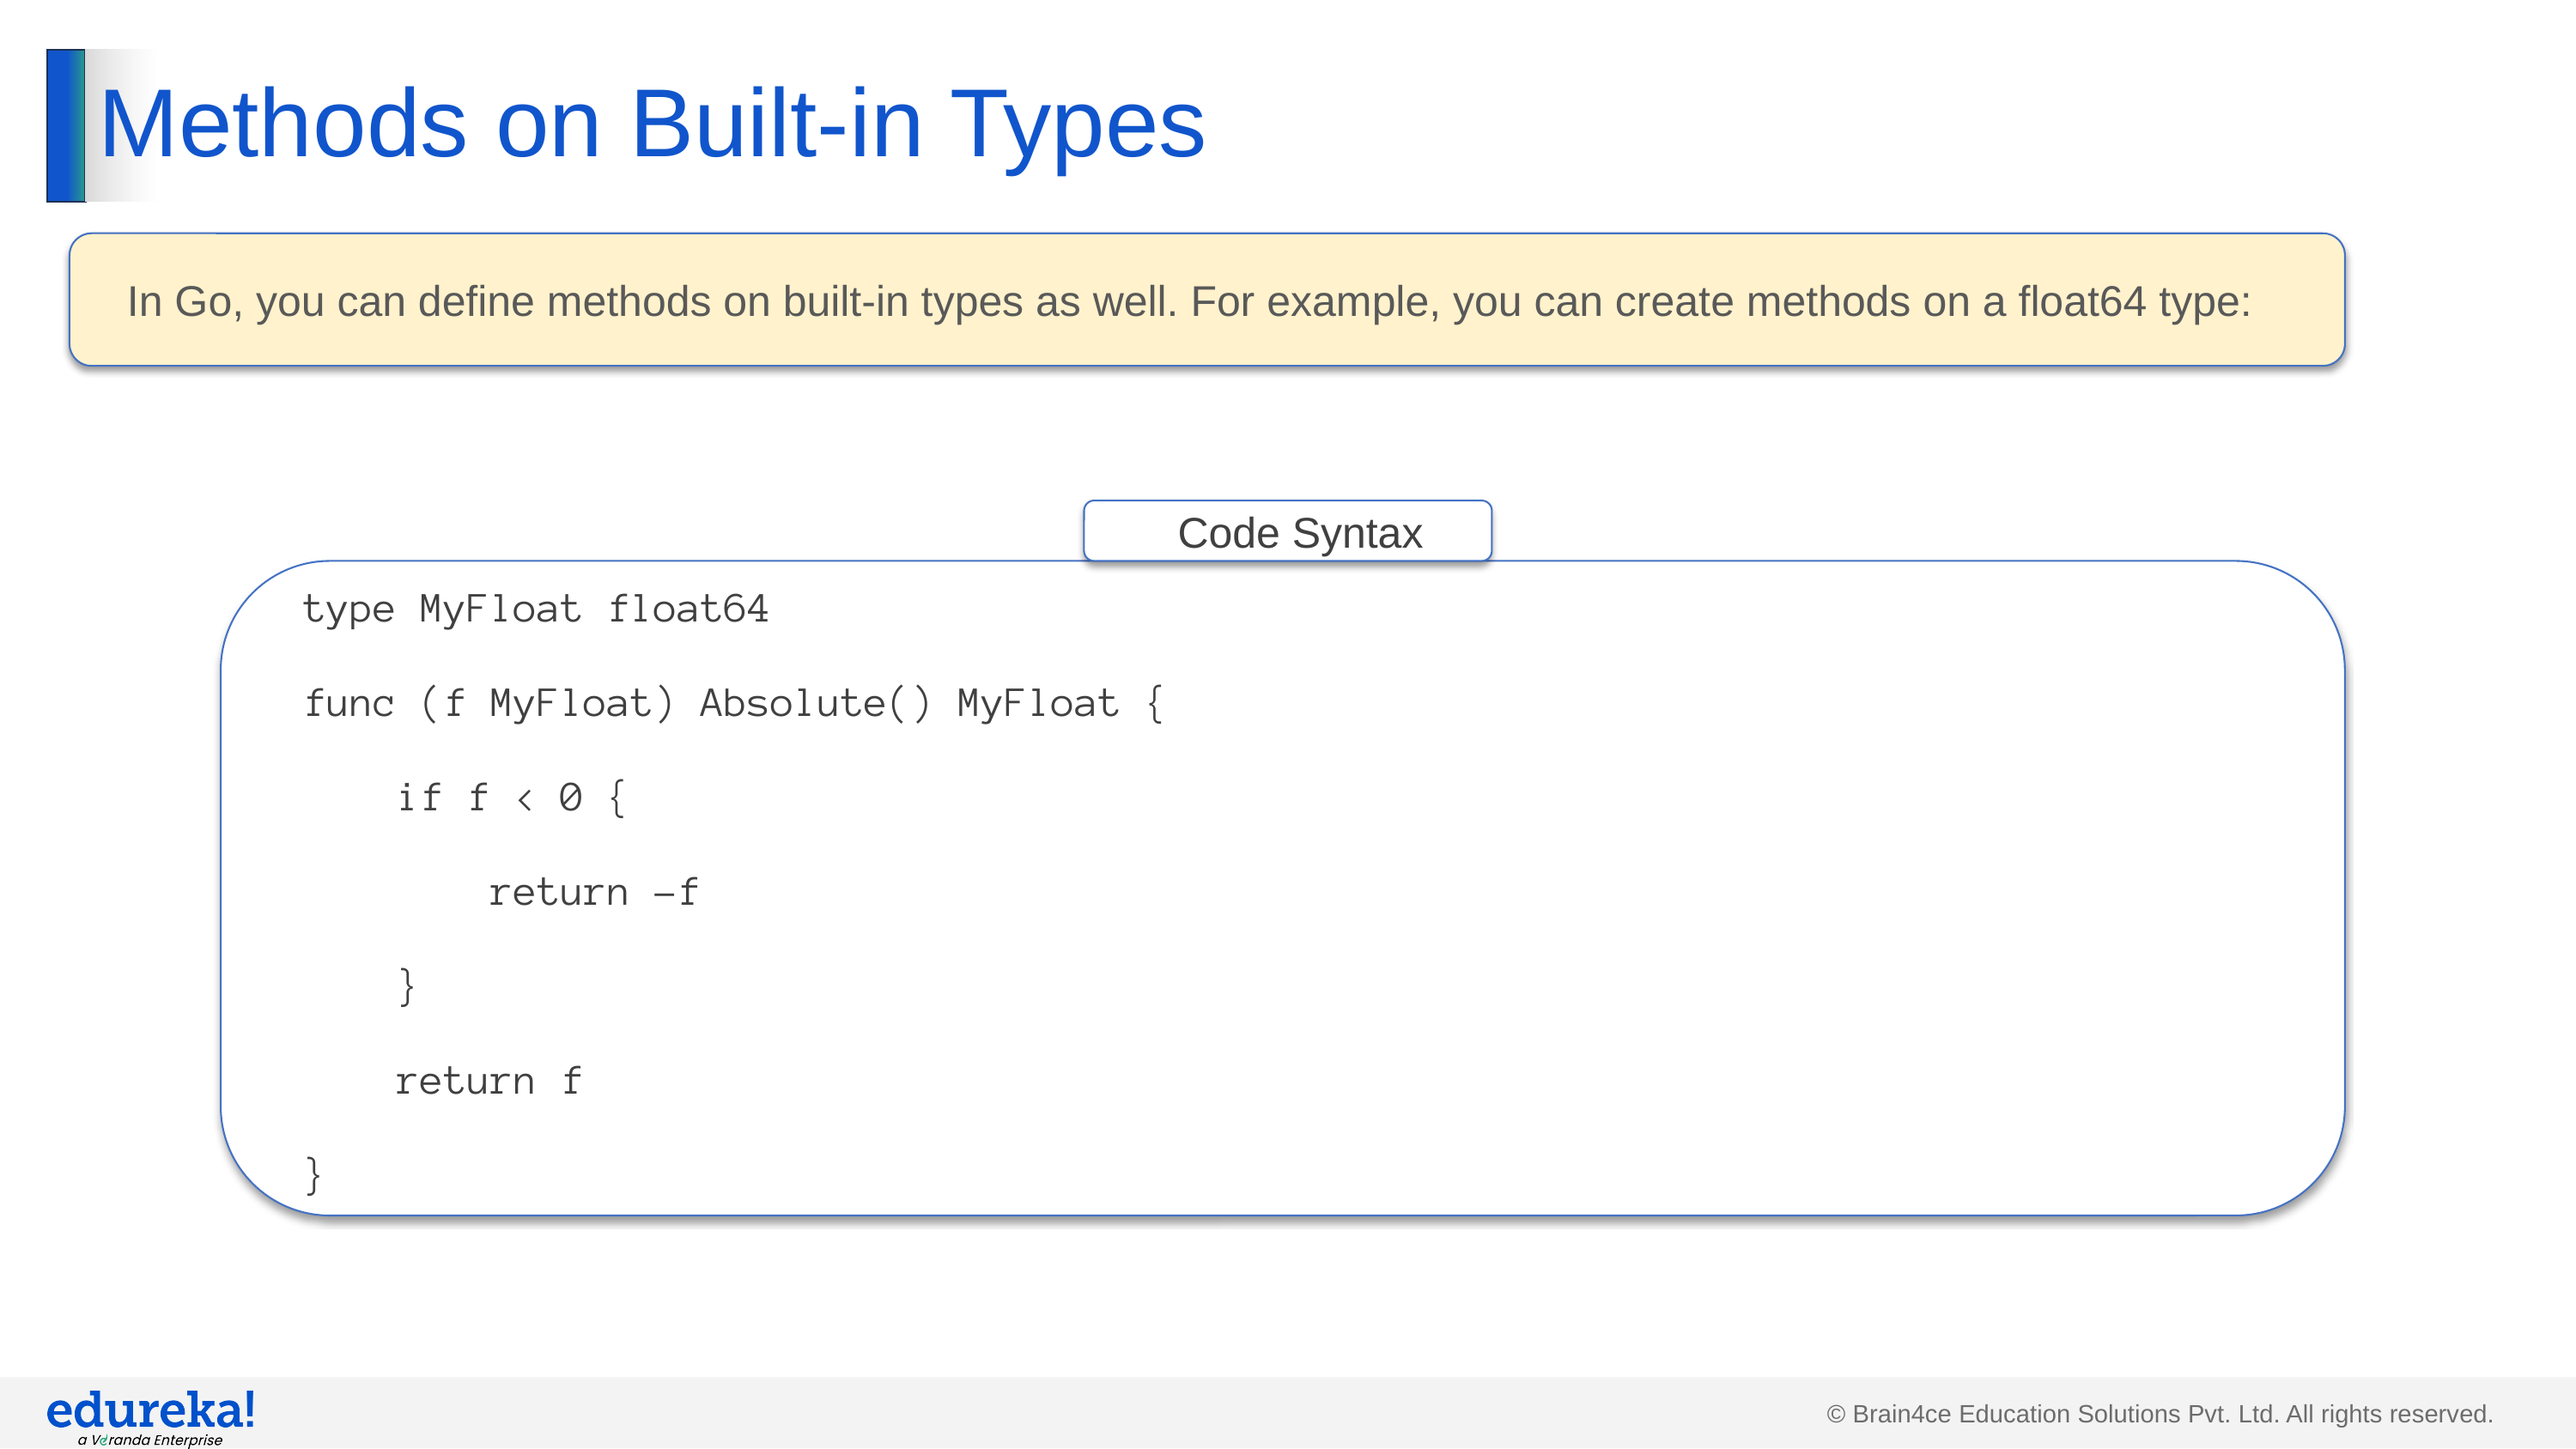

# Methods on Built-in Types
In Go, you can define methods on built-in types as well. For example, you can create methods on a float64 type:
Code Syntax
type MyFloat float64
func (f MyFloat) Absolute() MyFloat {
    if f < 0 {
        return -f
    }
    return f
}